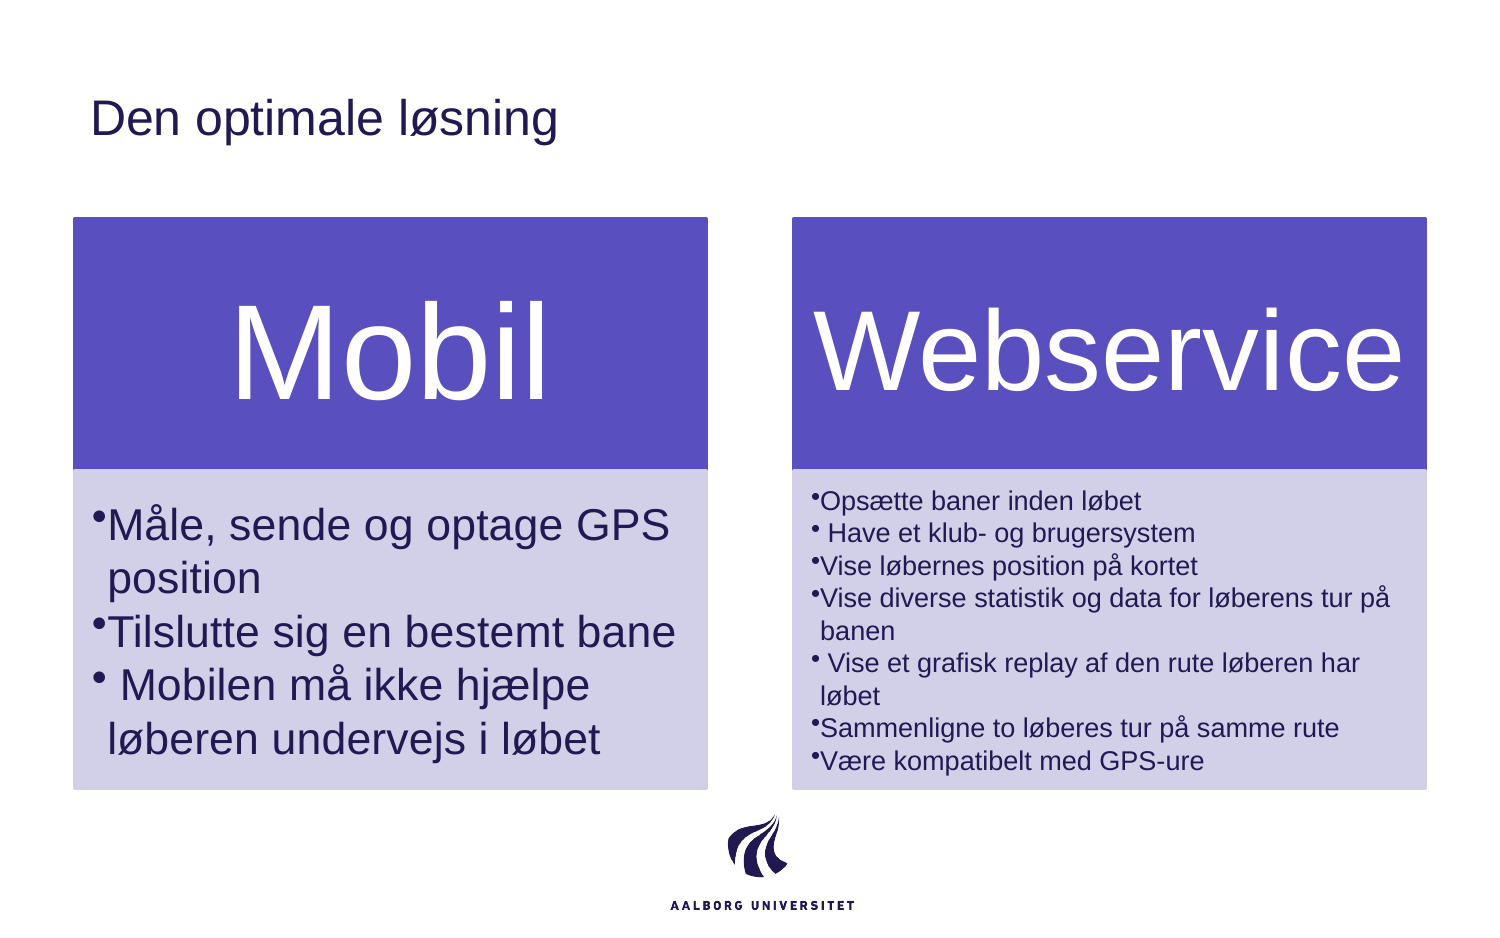

# Den optimale løsning
Mobil
Måle, sende og optage GPS position
Tilslutte sig en bestemt bane
Webservice
Opsætte baner inden løbet
 Have et klub- og brugersystem
 Mobilen må ikke hjælpe løberen undervejs i løbet
Vise løbernes position på kortet
Vise diverse statistik og data for løberens tur på banen
 Vise et graﬁsk replay af den rute løberen har løbet
Være kompatibelt med GPS-ure
Sammenligne to løberes tur på samme rute